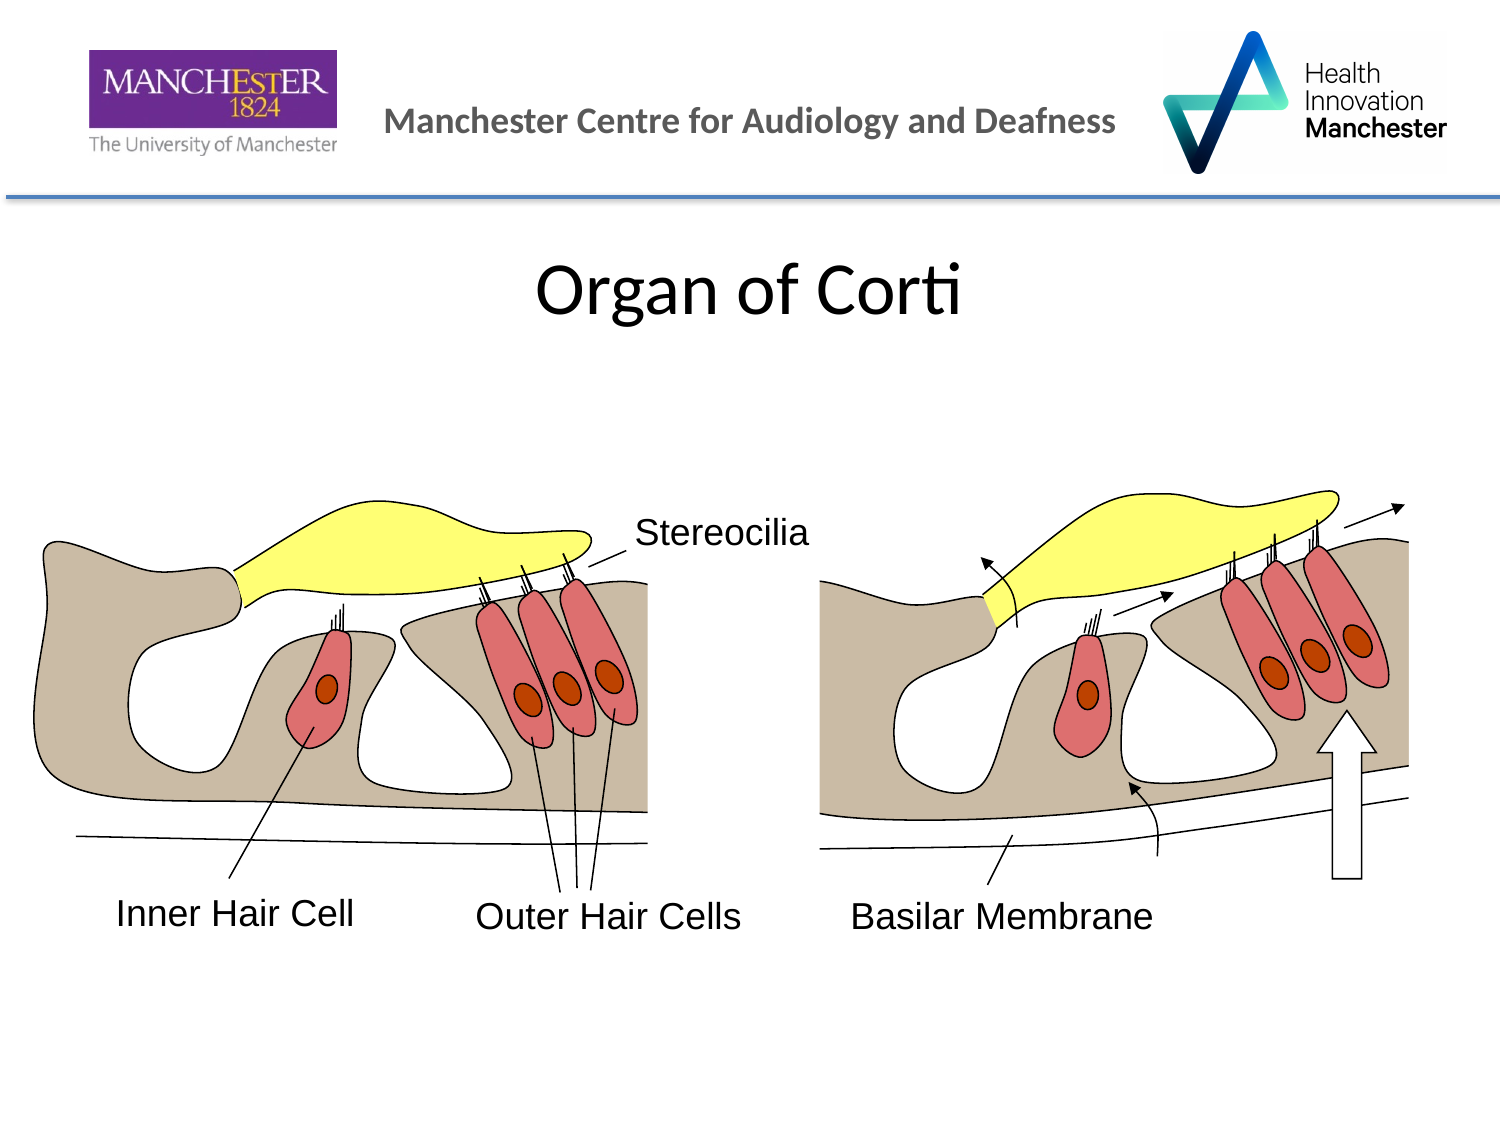

Organ of Corti

Stereocilia

Inner Hair Cell
Outer Hair Cells
Basilar Membrane